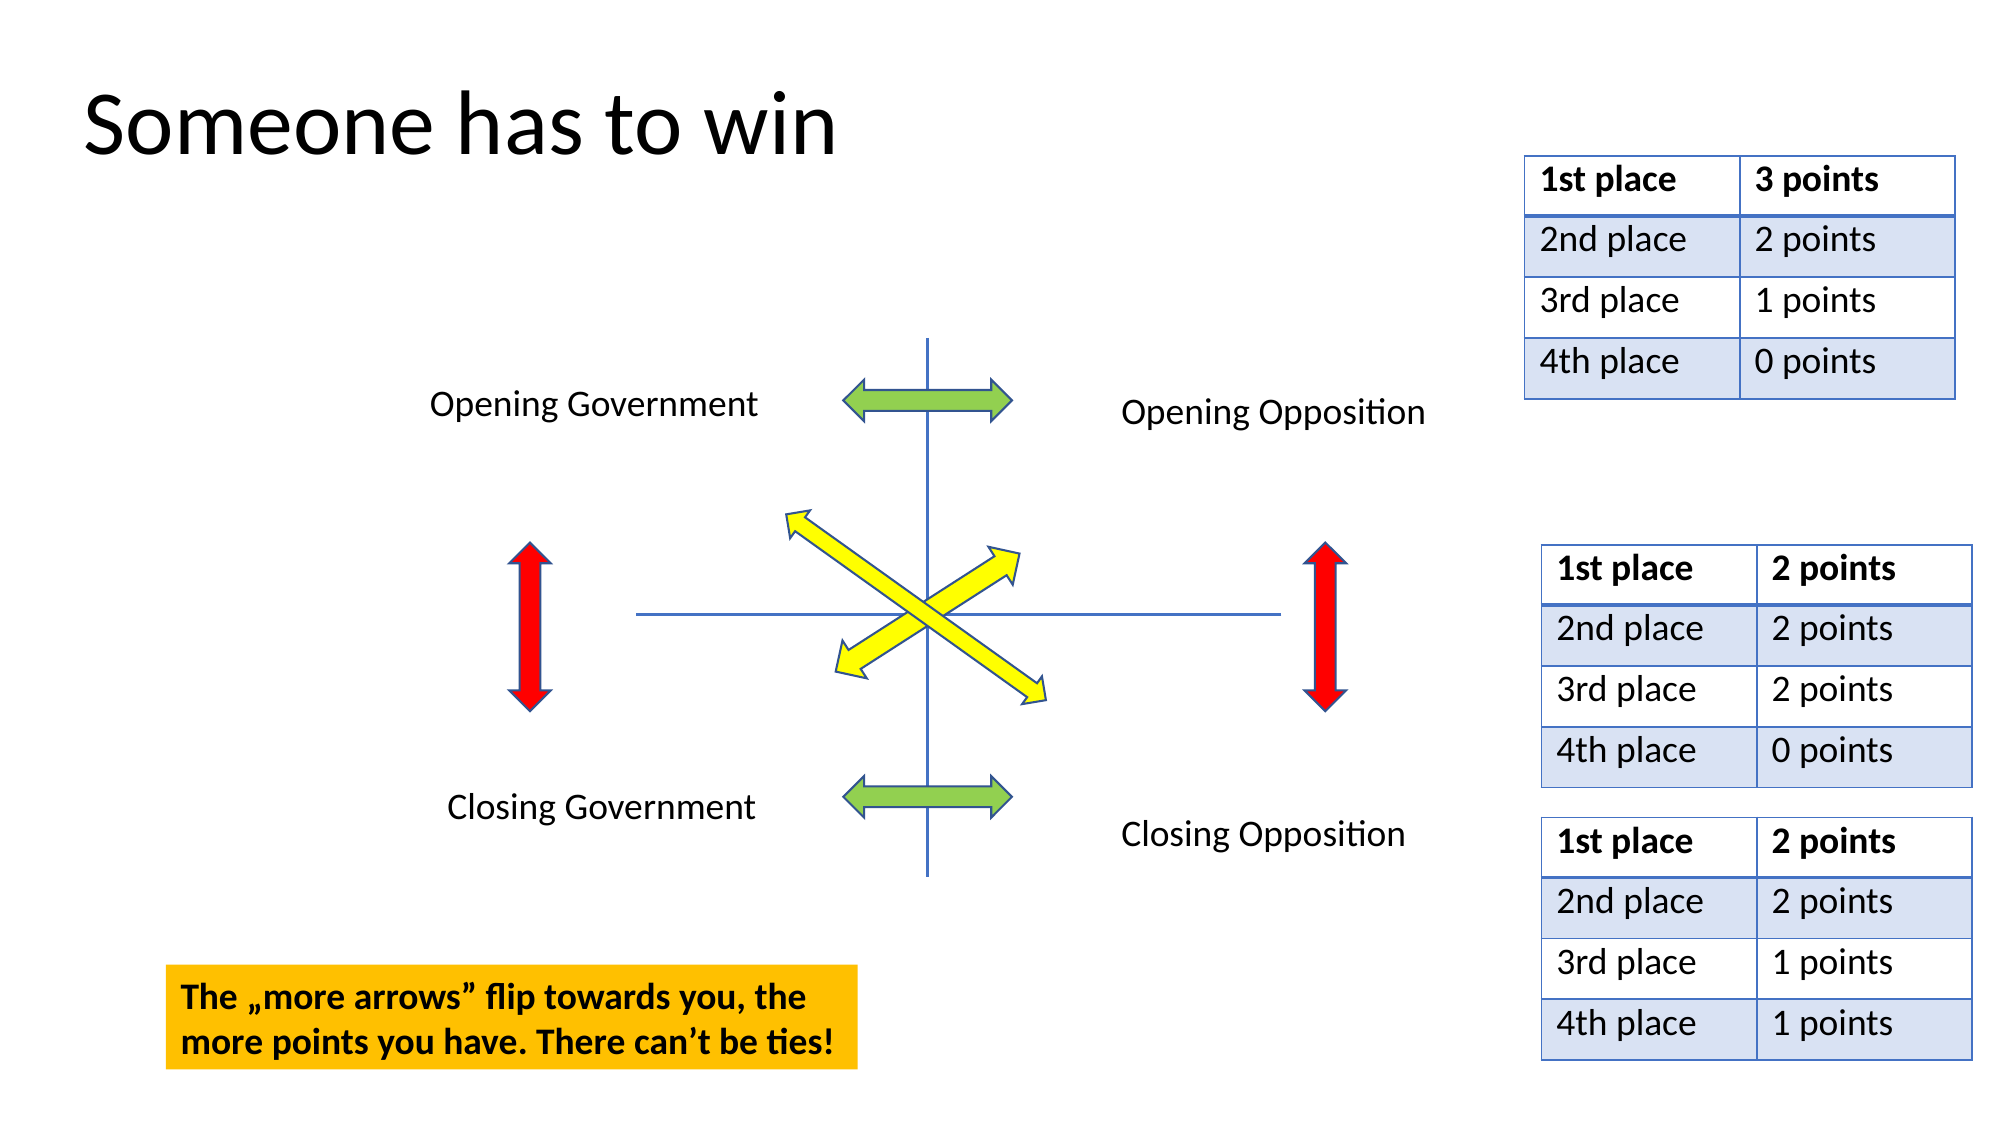

# Someone has to win
| 1st place | 3 points |
| --- | --- |
| 2nd place | 2 points |
| 3rd place | 1 points |
| 4th place | 0 points |

Opening Government
Opening Opposition

| 1st place | 2 points |
| --- | --- |
| 2nd place | 2 points |
| 3rd place | 2 points |
| 4th place | 0 points |

Closing Government
Closing Opposition
| 1st place | 2 points |
| --- | --- |
| 2nd place | 2 points |
| 3rd place | 1 points |
| 4th place | 1 points |
The „more arrows” flip towards you, the more points you have. There can’t be ties!